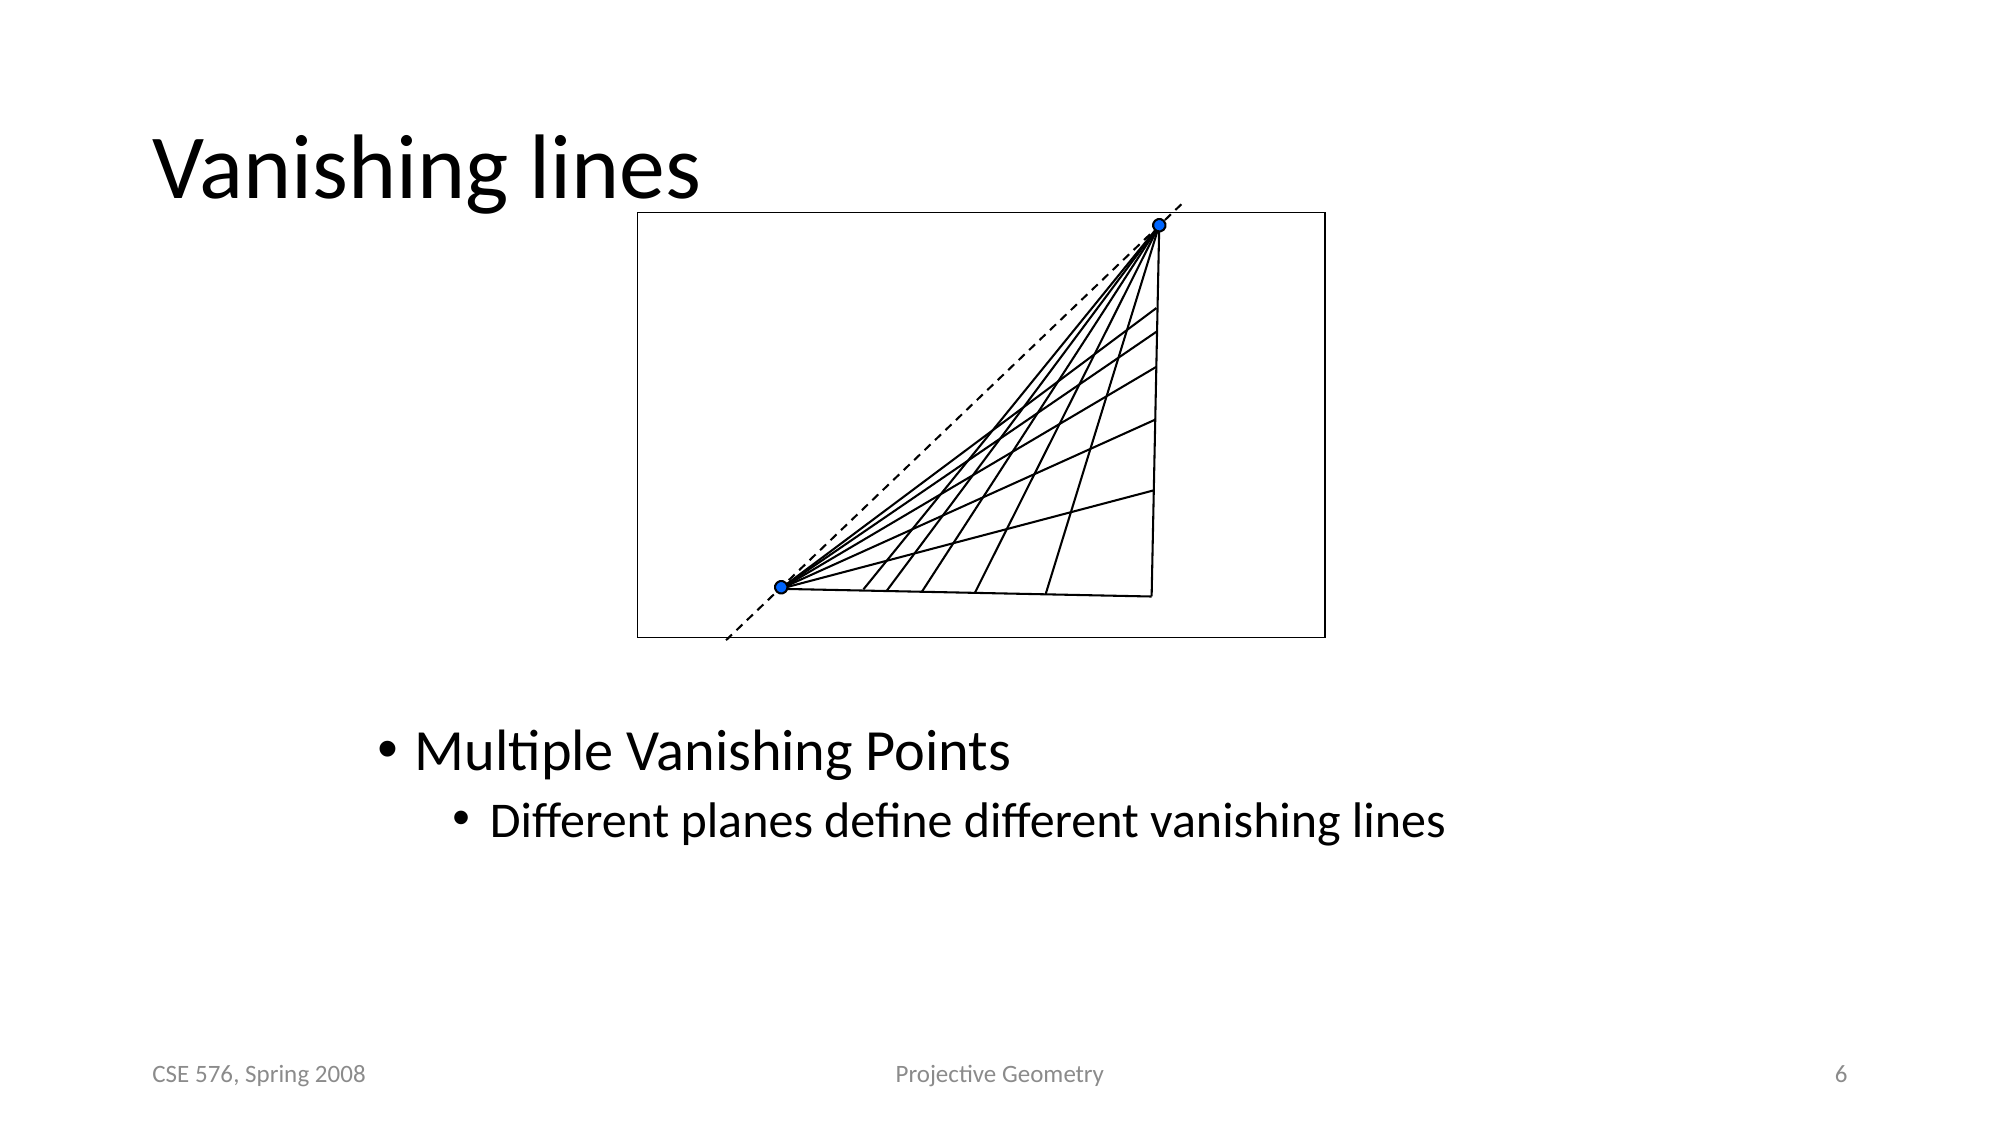

# Vanishing lines

Multiple Vanishing Points
Different planes define different vanishing lines
CSE 576, Spring 2008
Projective Geometry
6